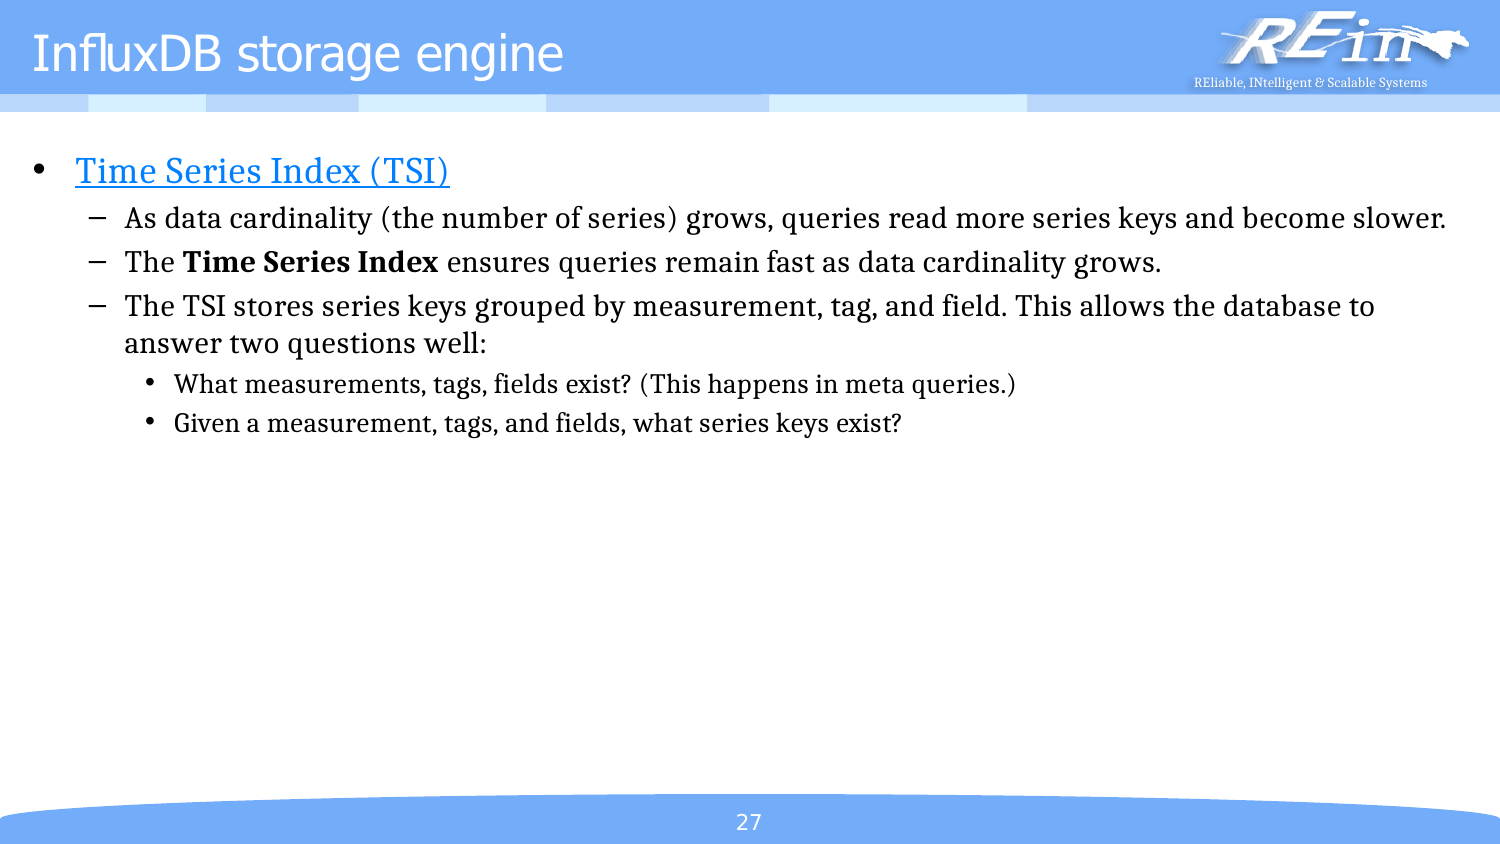

# InfluxDB storage engine
Time Series Index (TSI)
As data cardinality (the number of series) grows, queries read more series keys and become slower.
The Time Series Index ensures queries remain fast as data cardinality grows.
The TSI stores series keys grouped by measurement, tag, and field. This allows the database to answer two questions well:
What measurements, tags, fields exist? (This happens in meta queries.)
Given a measurement, tags, and fields, what series keys exist?
27